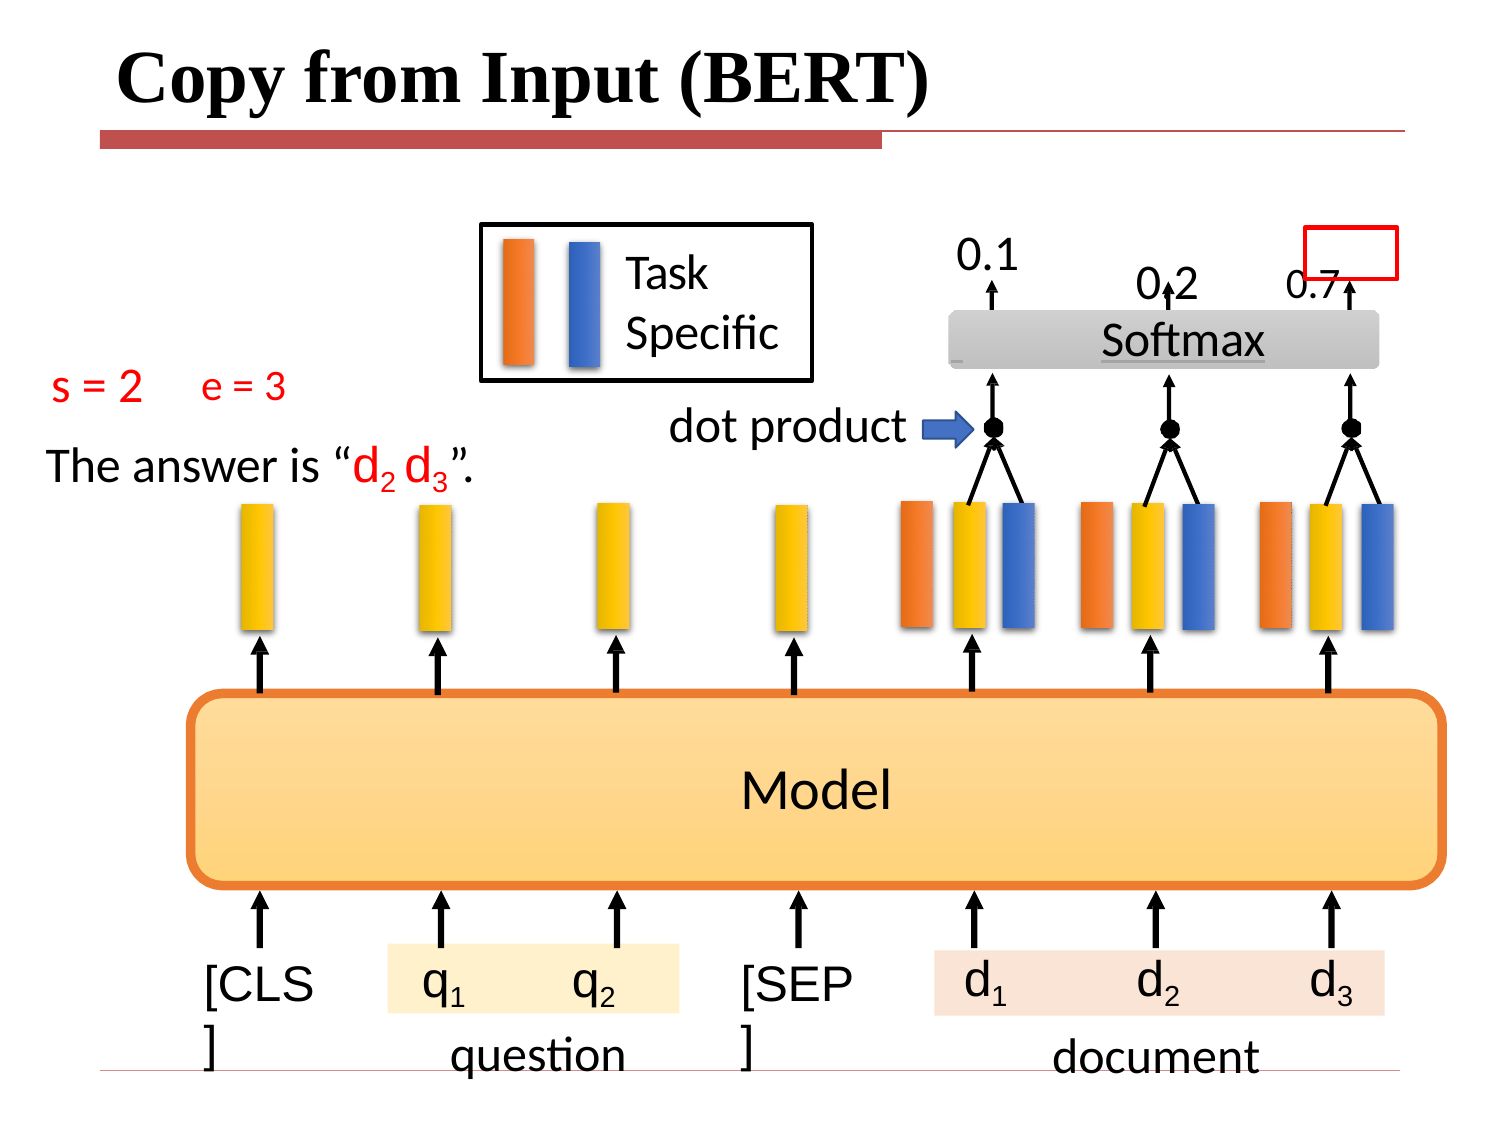

# Copy from Input (BERT)

0.1
0.2	0.7

Task
Specific

 	Softmax
s = 2	e = 3
The answer is “d2 d3”.

dot product

Model

q1	q2
d1
d2
d3
[CLS]
[SEP]

question
document